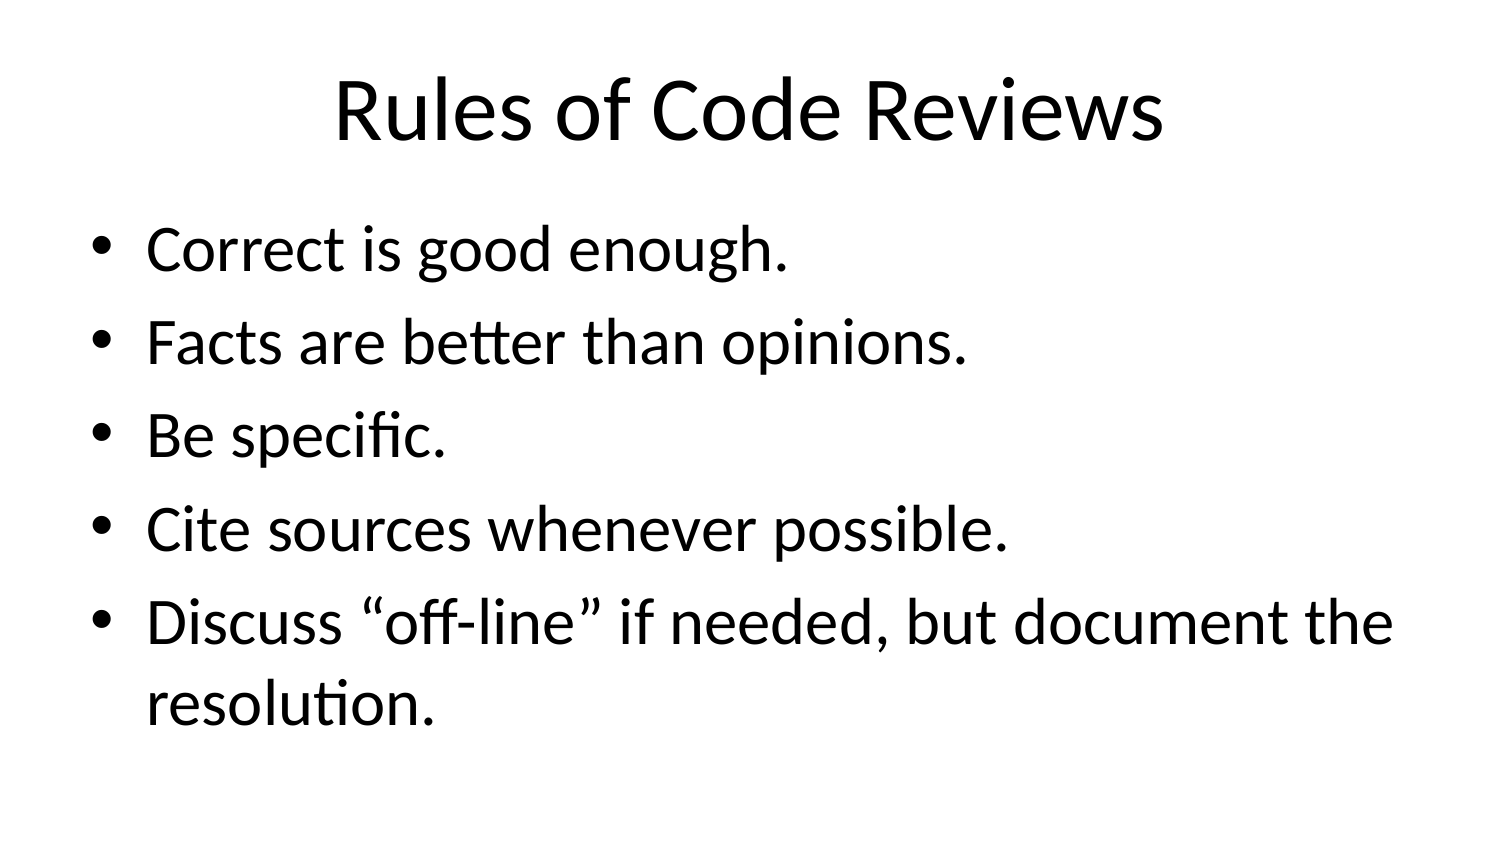

# Rules of Code Reviews
Correct is good enough.
Facts are better than opinions.
Be specific.
Cite sources whenever possible.
Discuss “off-line” if needed, but document the resolution.